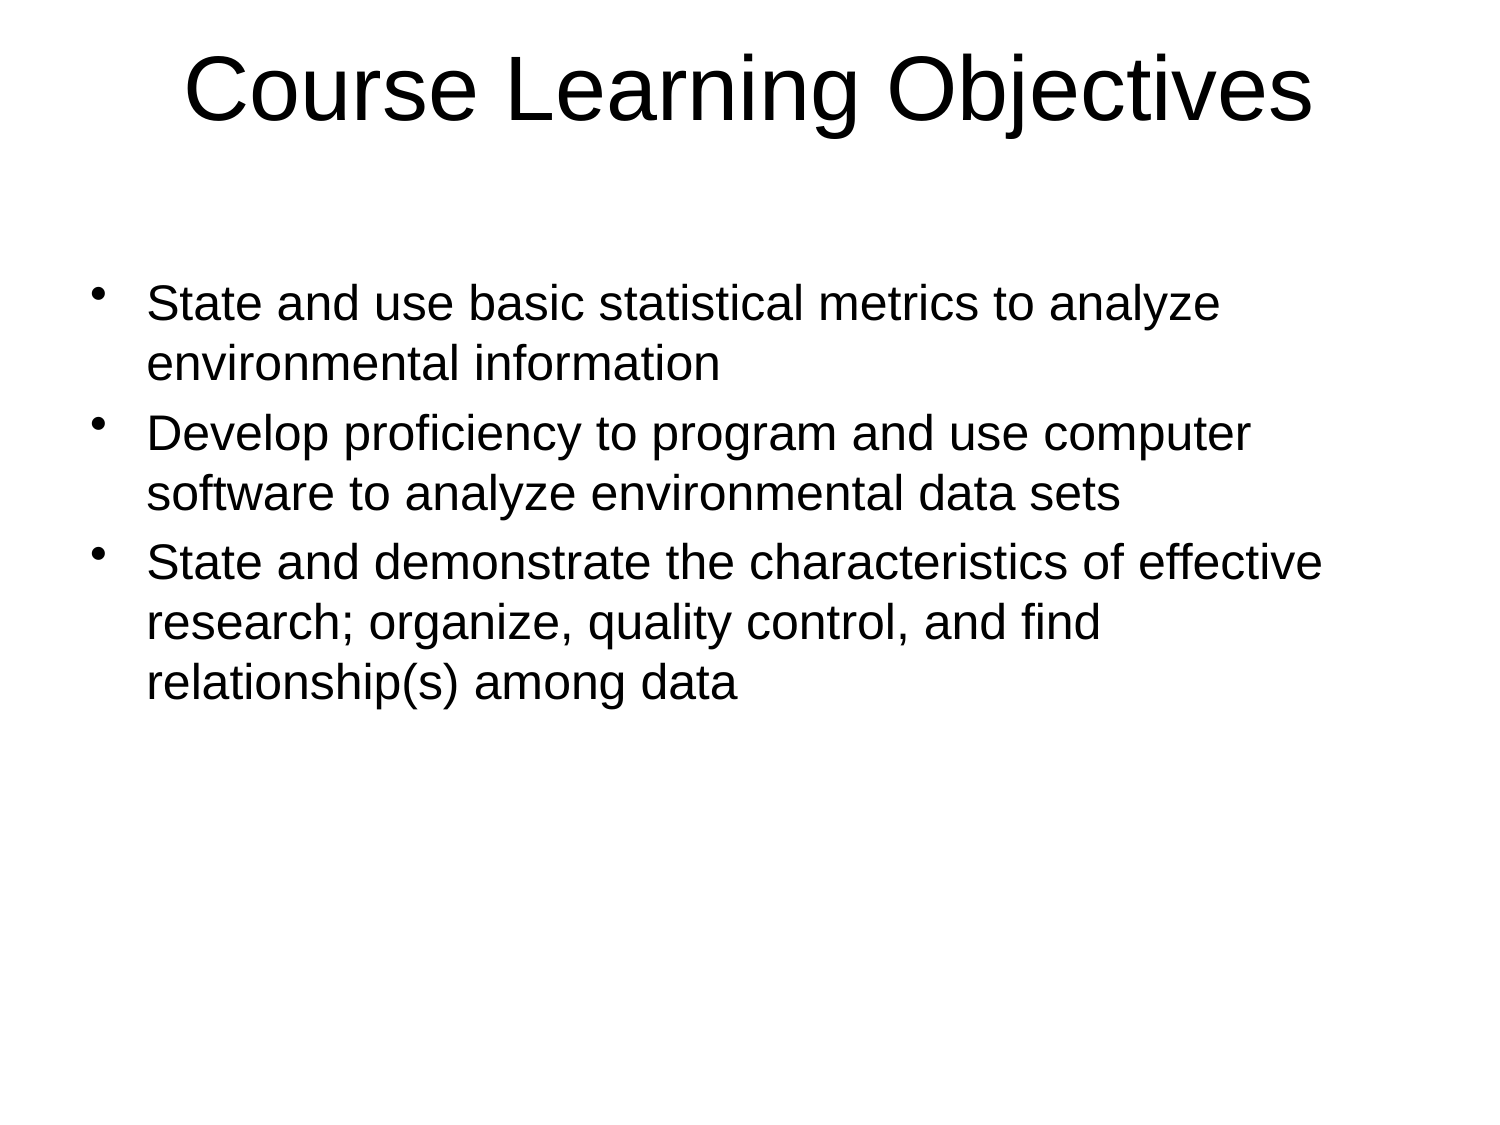

# Course Learning Objectives
State and use basic statistical metrics to analyze environmental information
Develop proficiency to program and use computer software to analyze environmental data sets
State and demonstrate the characteristics of effective research; organize, quality control, and find relationship(s) among data